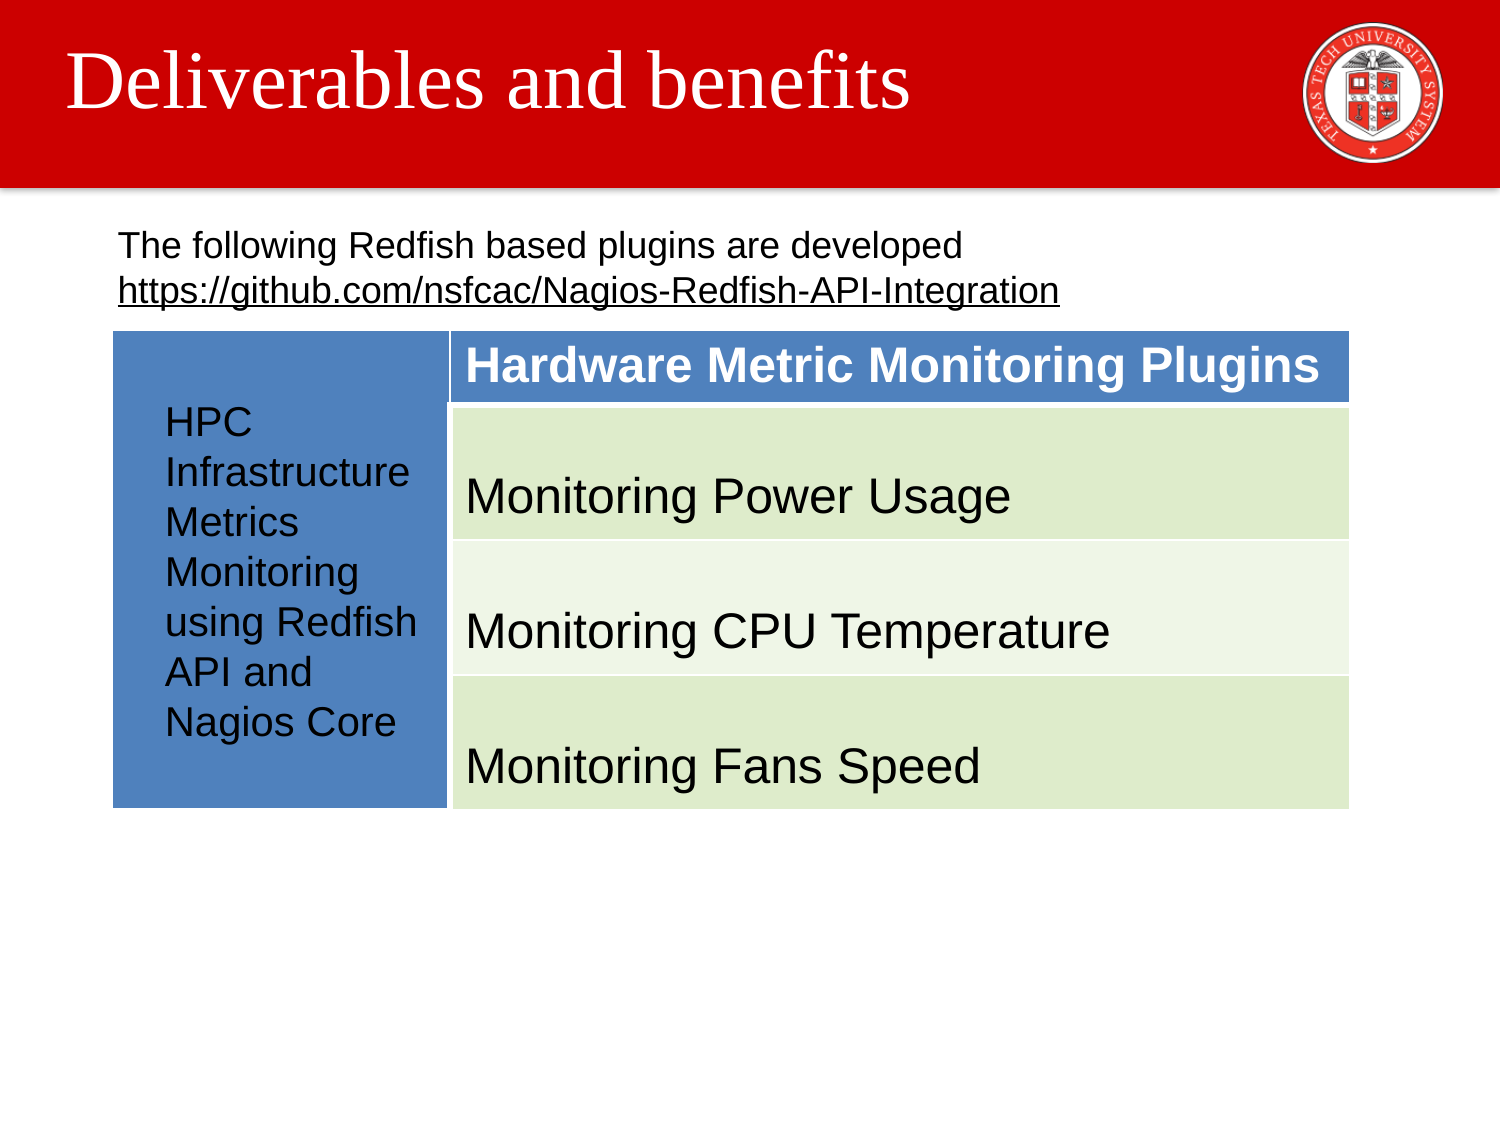

Deliverables and benefits
The following Redfish based plugins are developed
https://github.com/nsfcac/Nagios-Redfish-API-Integration
|  | Hardware Metric Monitoring Plugins |
| --- | --- |
|  | Monitoring Power Usage |
|  | Monitoring CPU Temperature |
|  | Monitoring Fans Speed |
HPC Infrastructure Metrics Monitoring using Redfish API and Nagios Core